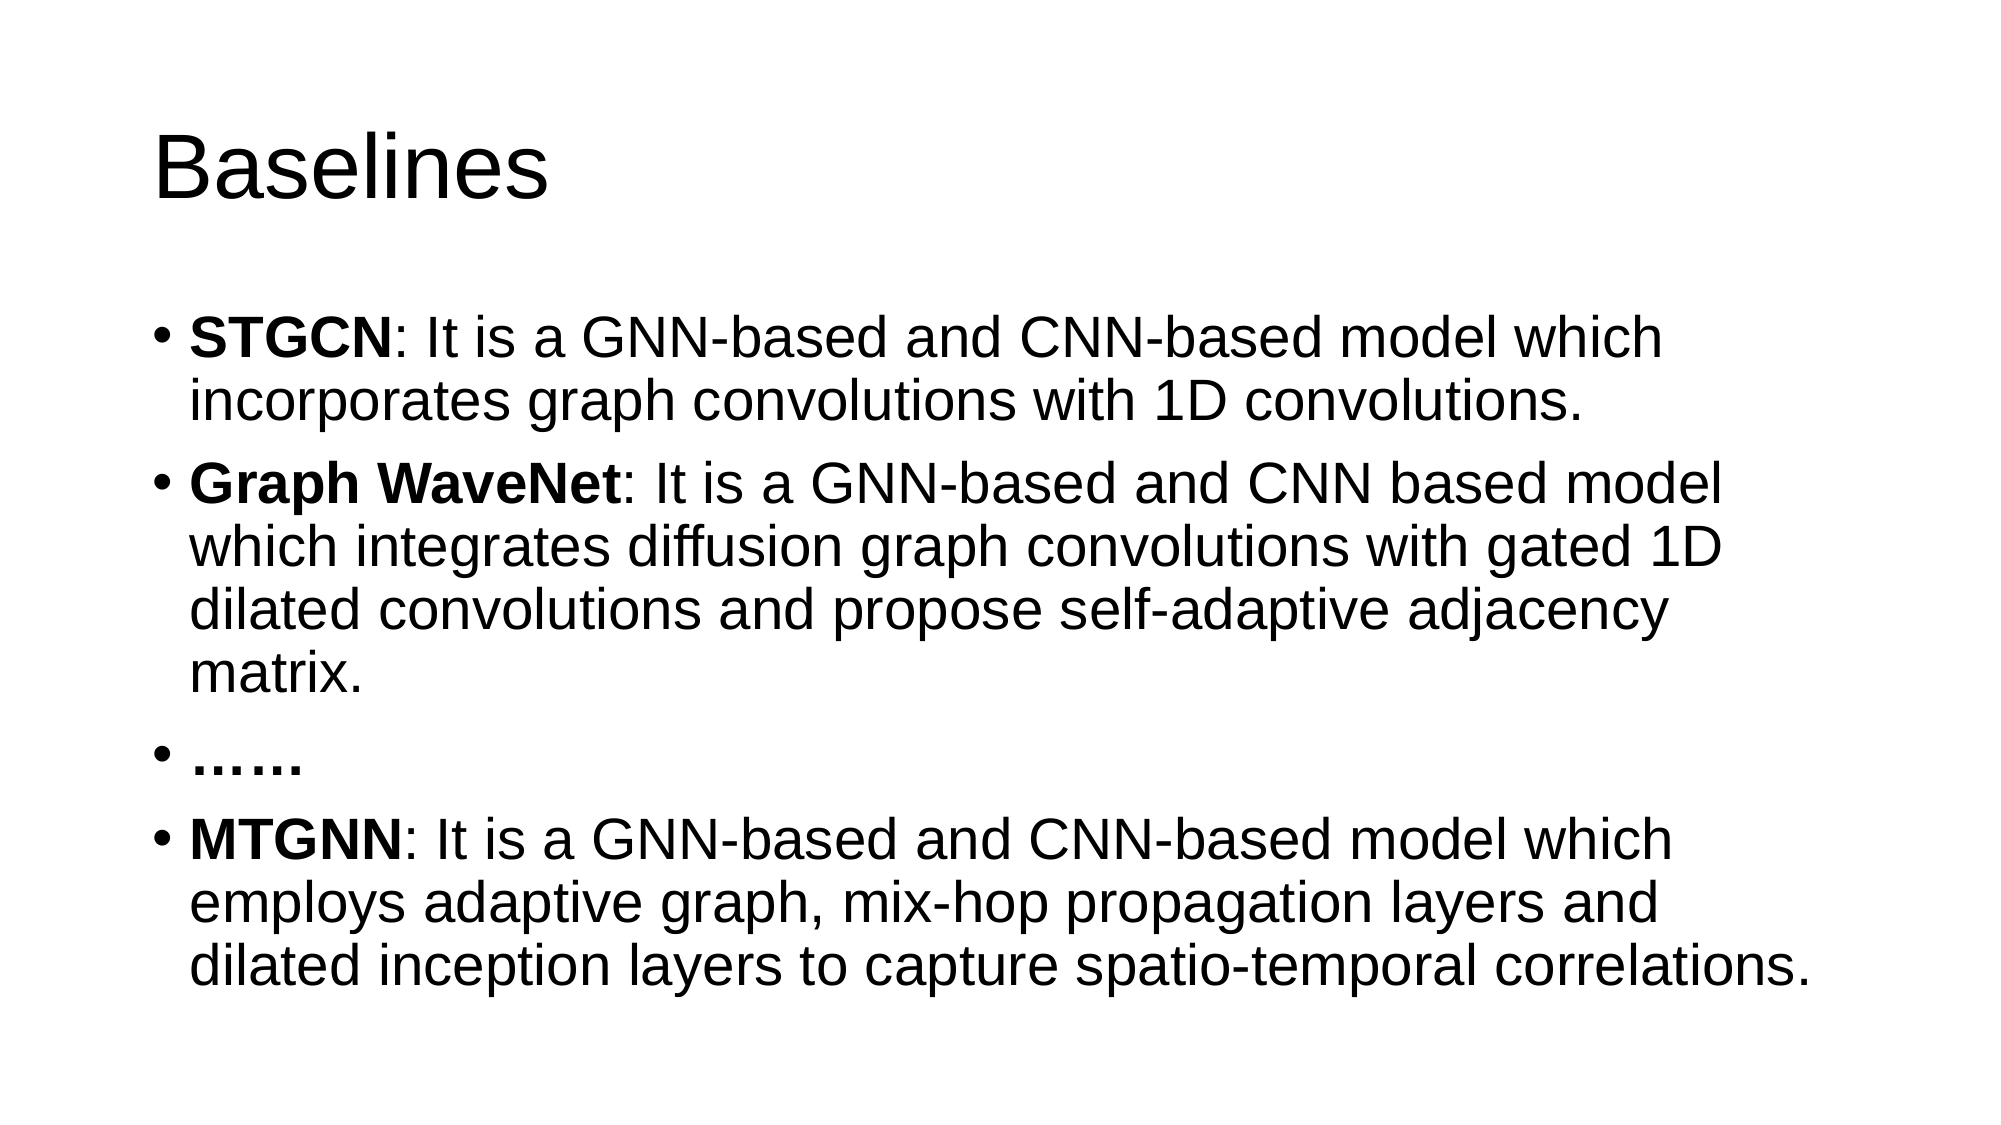

# Baselines
STGCN: It is a GNN-based and CNN-based model which incorporates graph convolutions with 1D convolutions.
Graph WaveNet: It is a GNN-based and CNN based model which integrates diffusion graph convolutions with gated 1D dilated convolutions and propose self-adaptive adjacency matrix.
……
MTGNN: It is a GNN-based and CNN-based model which employs adaptive graph, mix-hop propagation layers and dilated inception layers to capture spatio-temporal correlations.